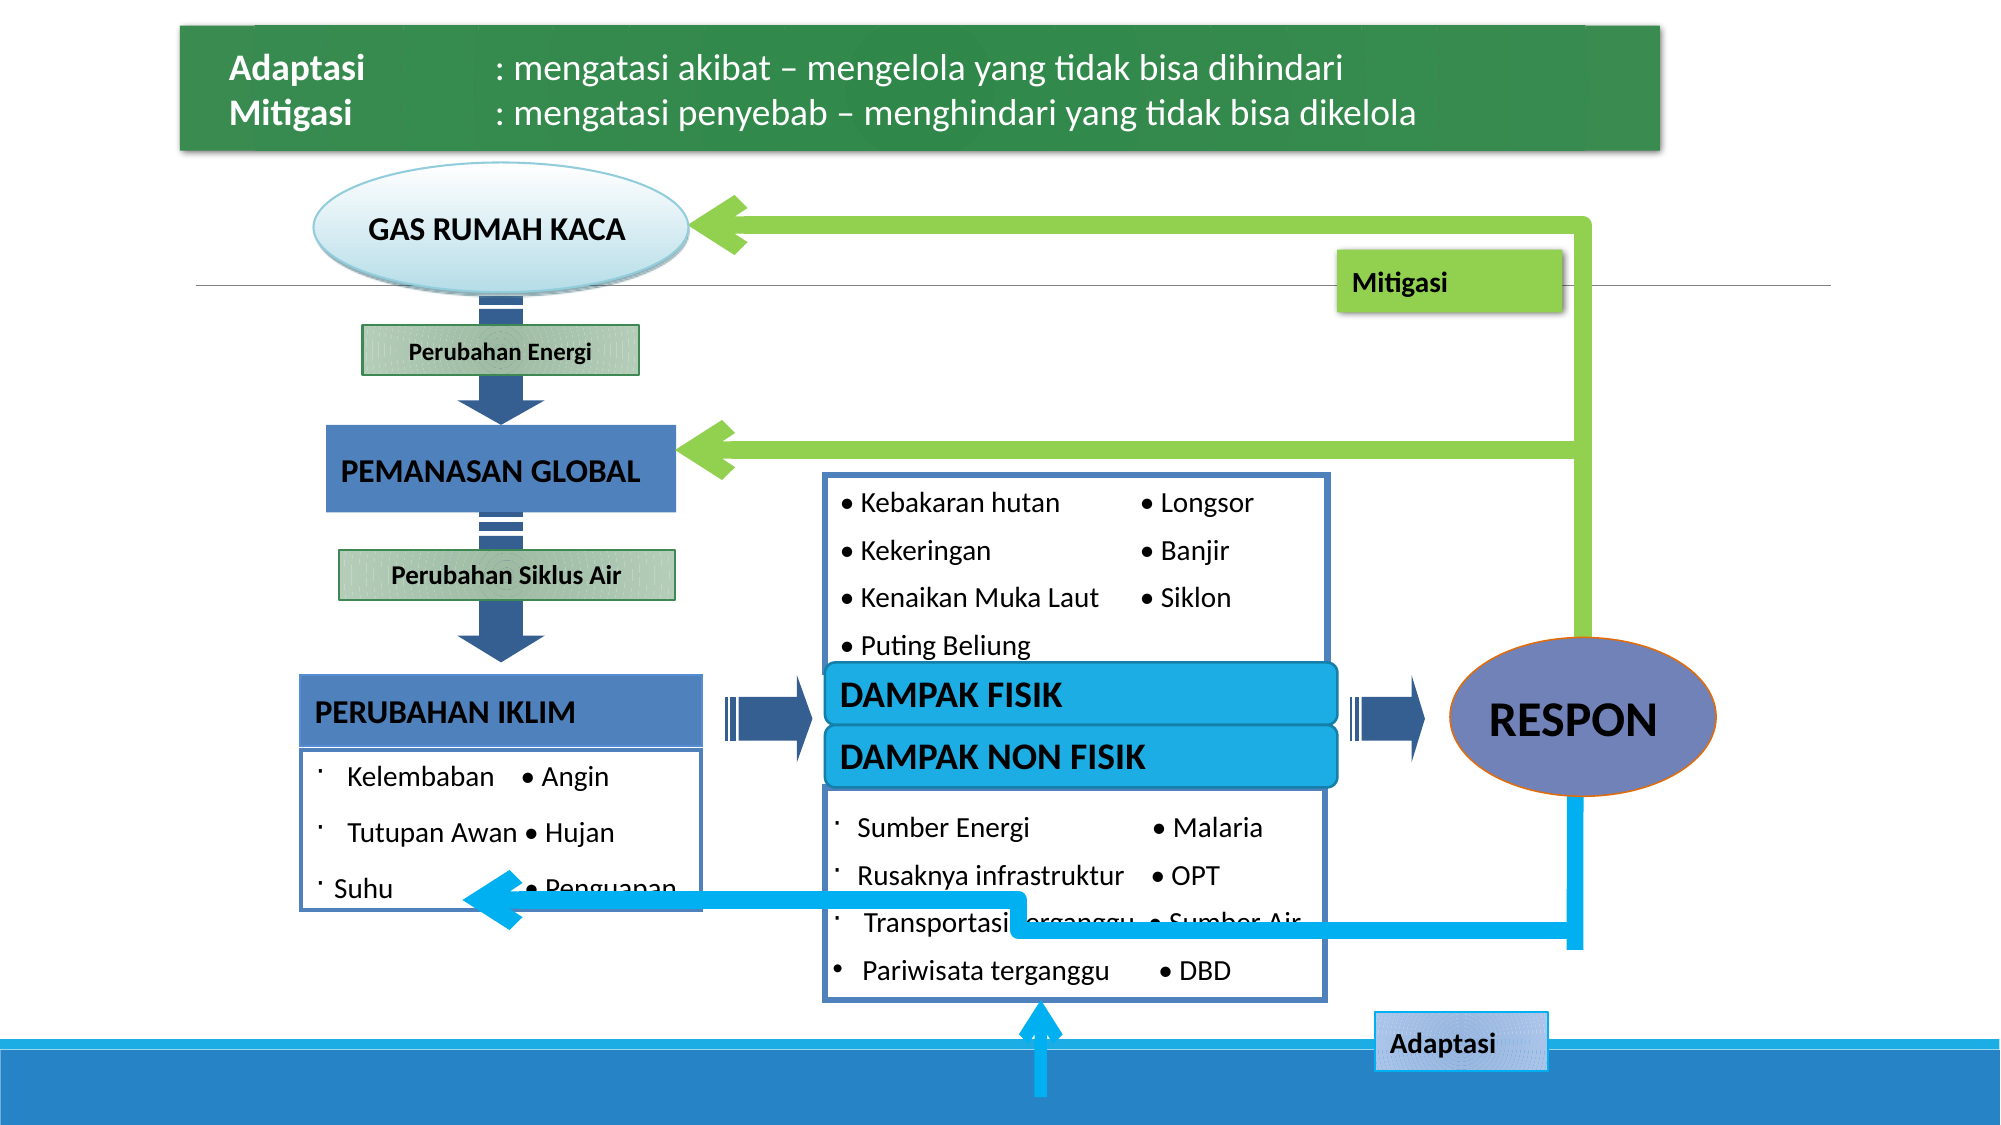

Adaptasi 	: mengatasi akibat – mengelola yang tidak bisa dihindari
    Mitigasi 	: mengatasi penyebab – menghindari yang tidak bisa dikelola
GAS RUMAH KACA
Mitigasi

Perubahan Energi
PEMANASAN GLOBAL

• Kebakaran hutan 	• Longsor
• Kekeringan 	• Banjir
• Kenaikan Muka Laut	• Siklon
• Puting Beliung

Perubahan Siklus Air
RESPON

DAMPAK FISIK
PERUBAHAN IKLIM

DAMPAK NON FISIK
   Kelembaban    • Angin
   Tutupan Awan • Hujan
 Suhu 	         • Penguapan

  Sumber Energi	   • Malaria
  Rusaknya infrastruktur    • OPT
   Transportasi terganggu  • Sumber Air
   Pariwisata terganggu	    • DBD

Adaptasi